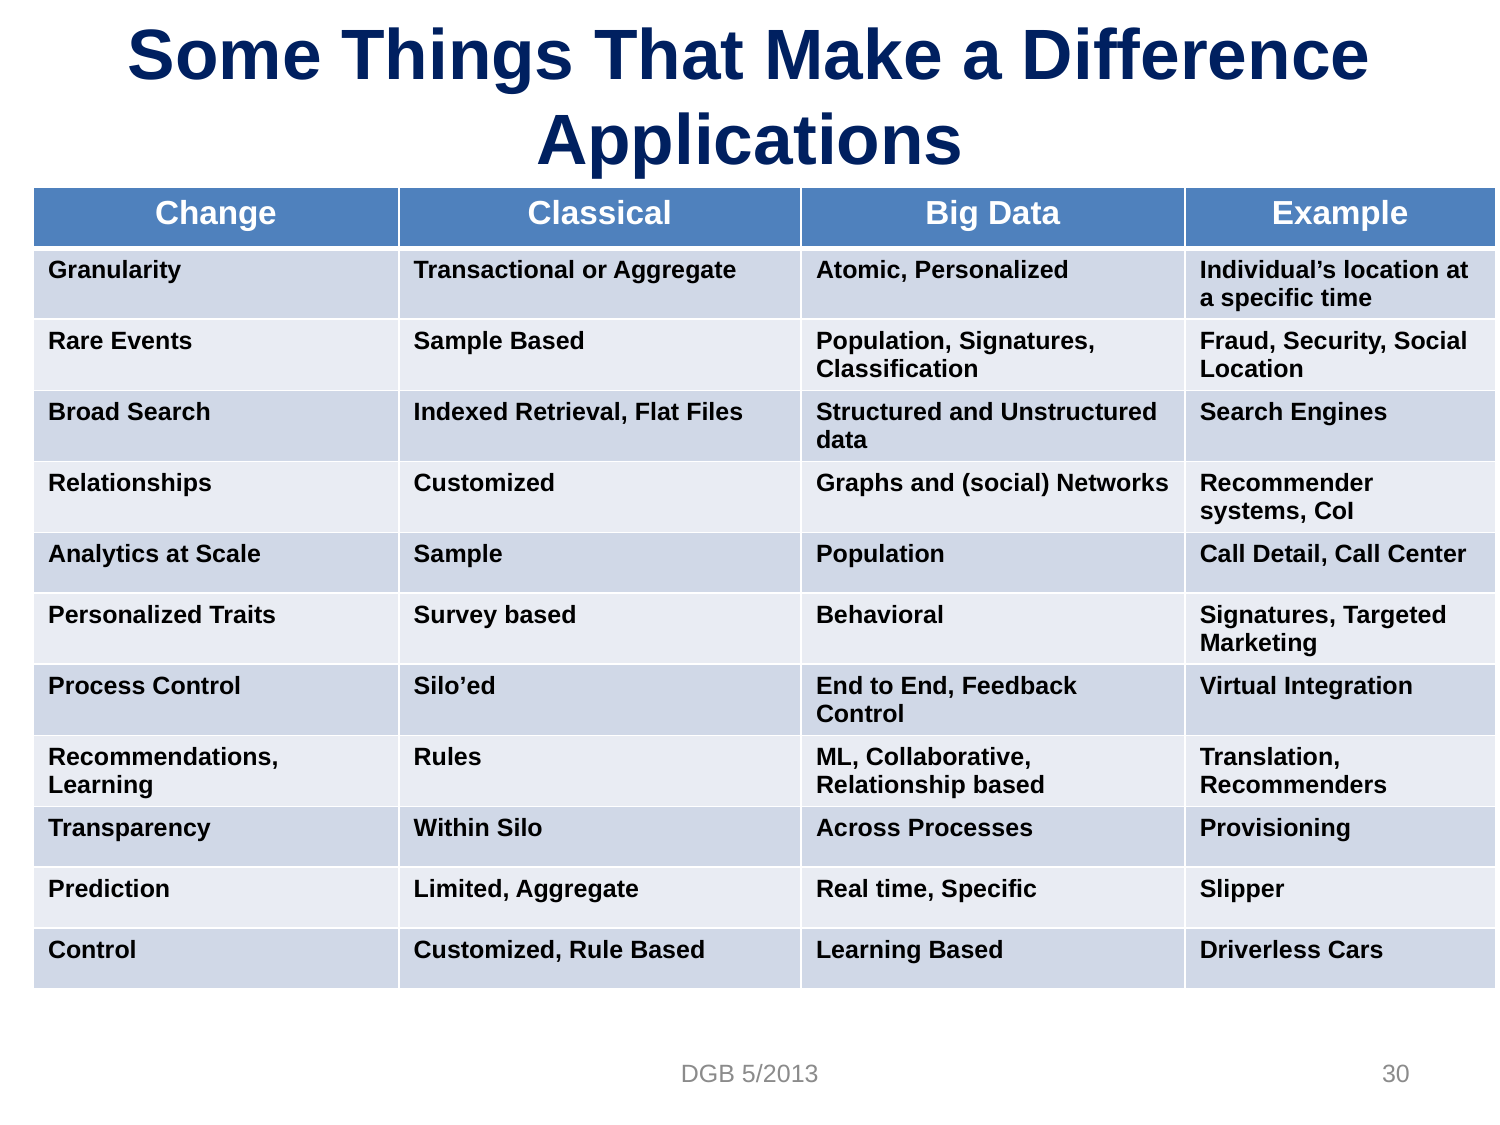

# Some Things That Make a Difference Applications
| Change | Classical | Big Data | Example |
| --- | --- | --- | --- |
| Granularity | Transactional or Aggregate | Atomic, Personalized | Individual’s location at a specific time |
| Rare Events | Sample Based | Population, Signatures, Classification | Fraud, Security, Social Location |
| Broad Search | Indexed Retrieval, Flat Files | Structured and Unstructured data | Search Engines |
| Relationships | Customized | Graphs and (social) Networks | Recommender systems, CoI |
| Analytics at Scale | Sample | Population | Call Detail, Call Center |
| Personalized Traits | Survey based | Behavioral | Signatures, Targeted Marketing |
| Process Control | Silo’ed | End to End, Feedback Control | Virtual Integration |
| Recommendations, Learning | Rules | ML, Collaborative, Relationship based | Translation, Recommenders |
| Transparency | Within Silo | Across Processes | Provisioning |
| Prediction | Limited, Aggregate | Real time, Specific | Slipper |
| Control | Customized, Rule Based | Learning Based | Driverless Cars |
DGB 5/2013
30